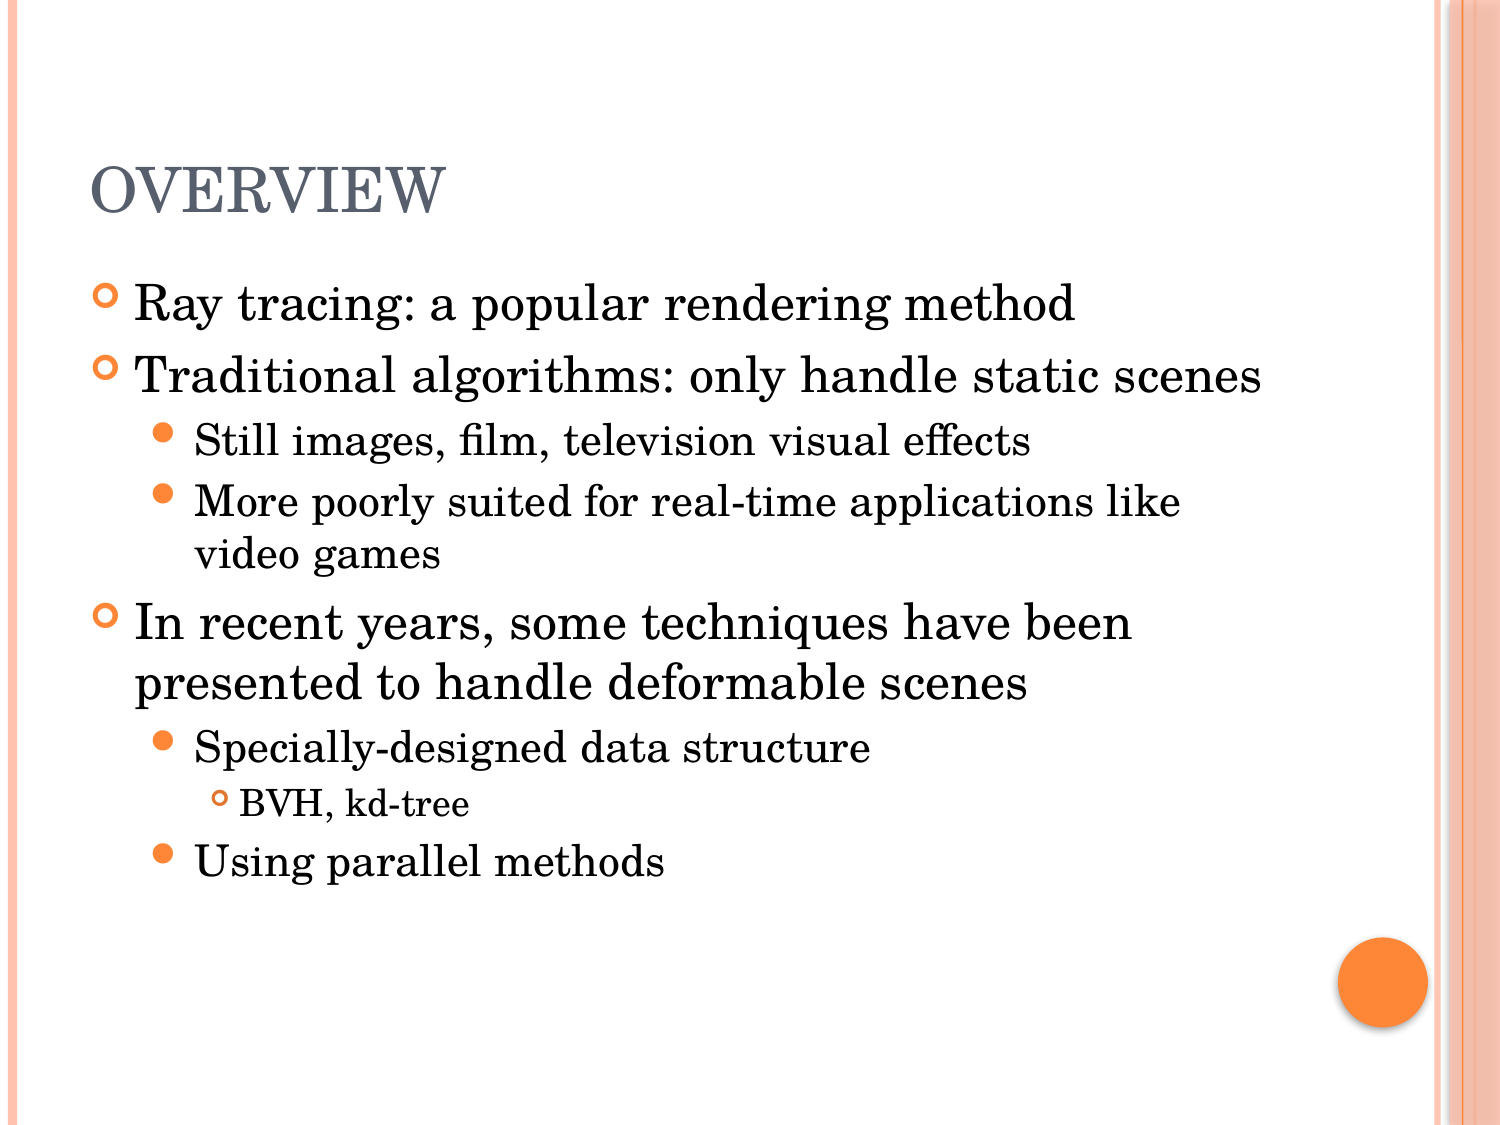

# Overview
Ray tracing: a popular rendering method
Traditional algorithms: only handle static scenes
Still images, film, television visual effects
More poorly suited for real-time applications like video games
In recent years, some techniques have been presented to handle deformable scenes
Specially-designed data structure
BVH, kd-tree
Using parallel methods